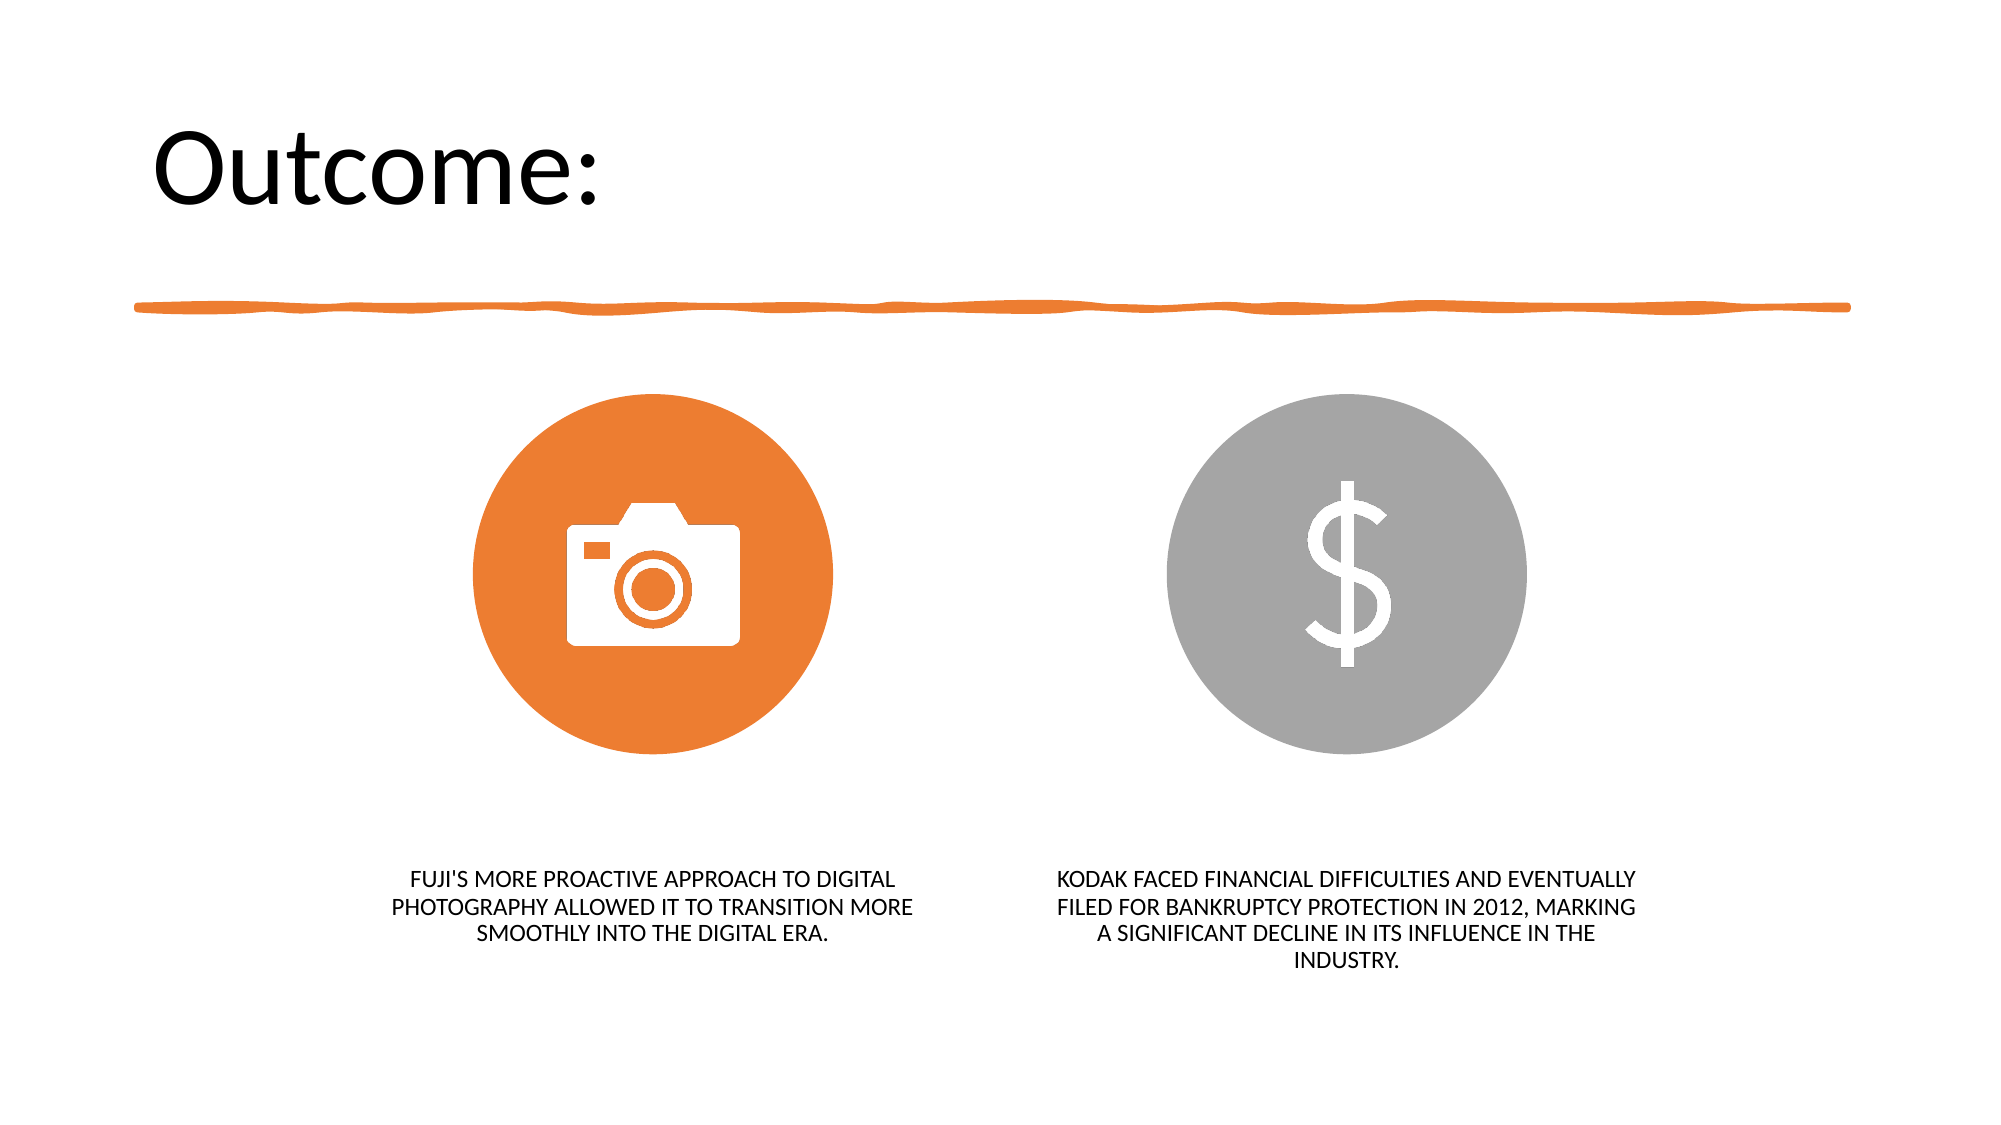

# Outcome:

Fuji's more proactive approach to digital photography allowed it to transition more smoothly into the digital era.
Kodak faced financial difficulties and eventually filed for bankruptcy protection in 2012, marking a significant decline in its influence in the industry.